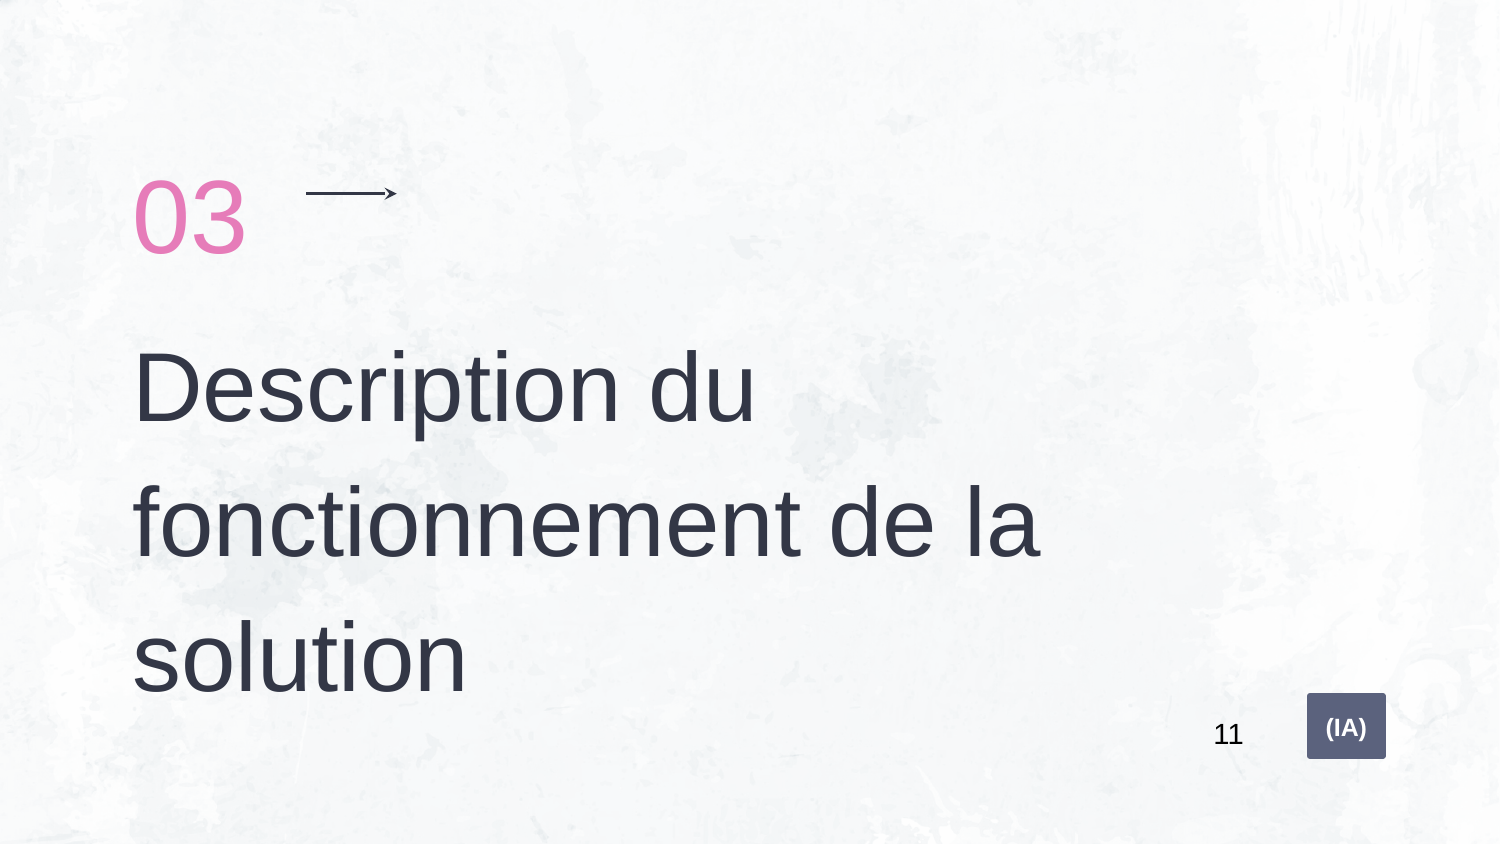

03
# Description du fonctionnement de la solution
(IA)
11